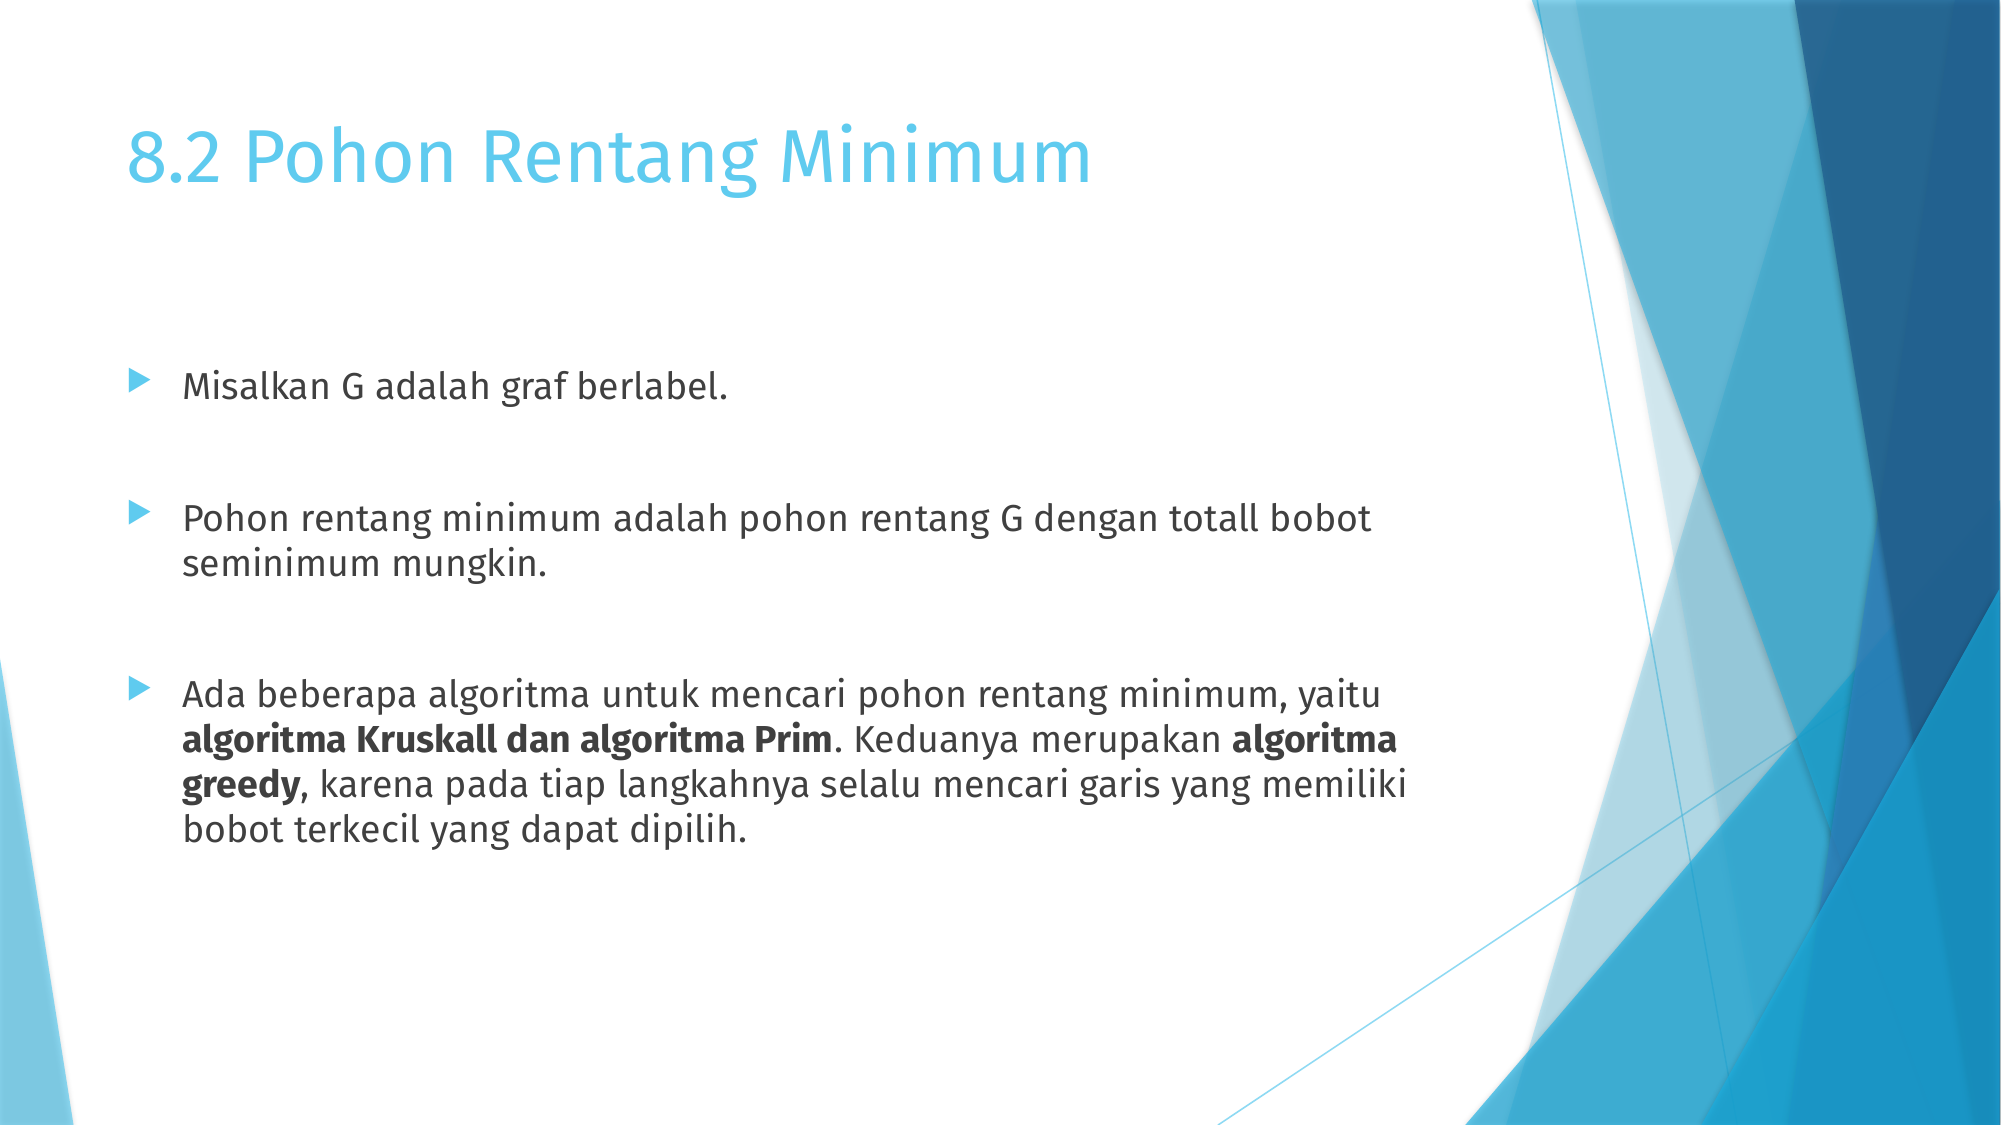

# 8.2 Pohon Rentang Minimum
Misalkan G adalah graf berlabel.

Pohon rentang minimum adalah pohon rentang G dengan totall bobot seminimum mungkin.

Ada beberapa algoritma untuk mencari pohon rentang minimum, yaitu algoritma Kruskall dan algoritma Prim. Keduanya merupakan algoritma greedy, karena pada tiap langkahnya selalu mencari garis yang memiliki bobot terkecil yang dapat dipilih.